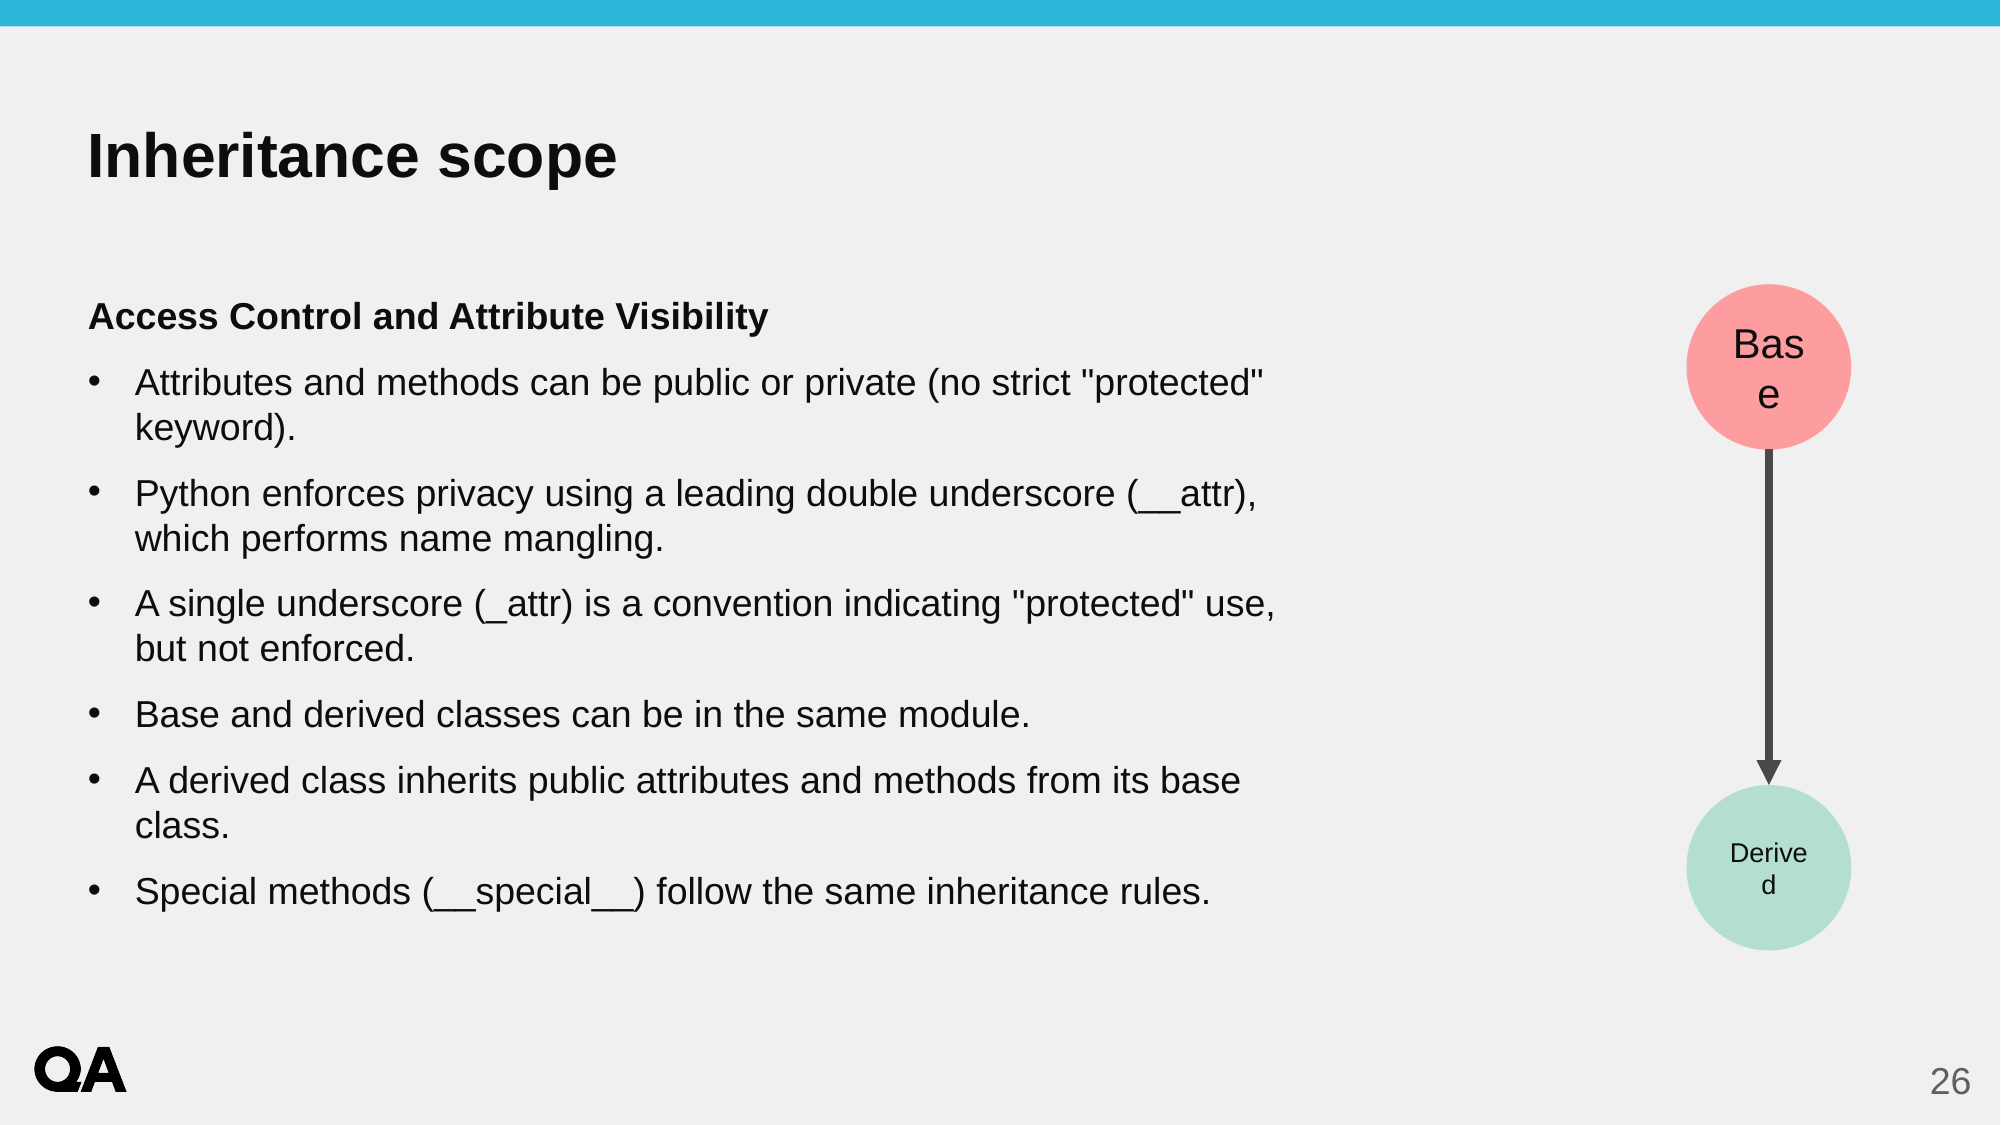

# Inheritance scope
Access Control and Attribute Visibility
Attributes and methods can be public or private (no strict "protected" keyword).
Python enforces privacy using a leading double underscore (__attr), which performs name mangling.
A single underscore (_attr) is a convention indicating "protected" use, but not enforced.
Base and derived classes can be in the same module.
A derived class inherits public attributes and methods from its base class.
Special methods (__special__) follow the same inheritance rules.

Base
Derived
26